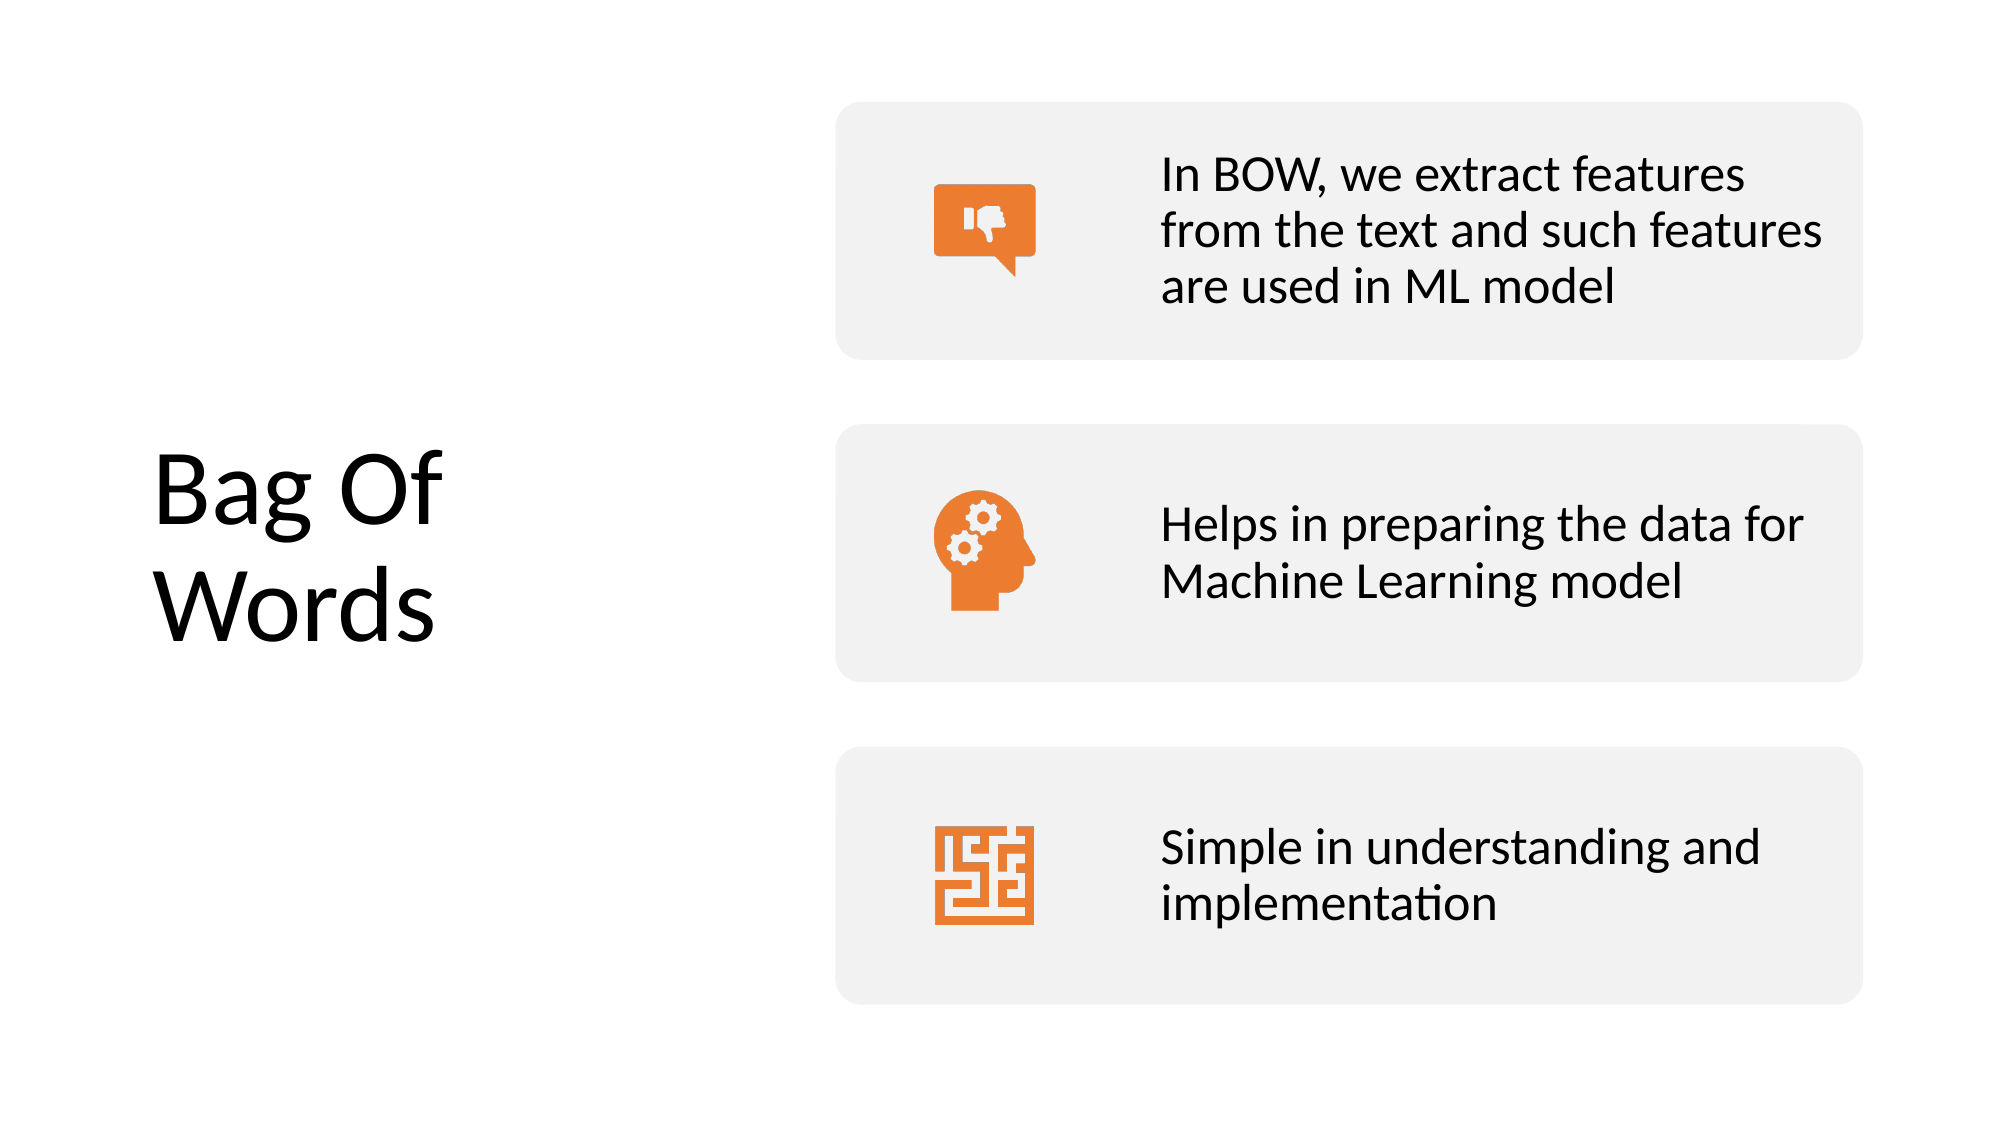

# Bag Of Words
In BOW, we extract features from the text and such features are used in ML model
Helps in preparing the data for Machine Learning model
Simple in understanding and implementation